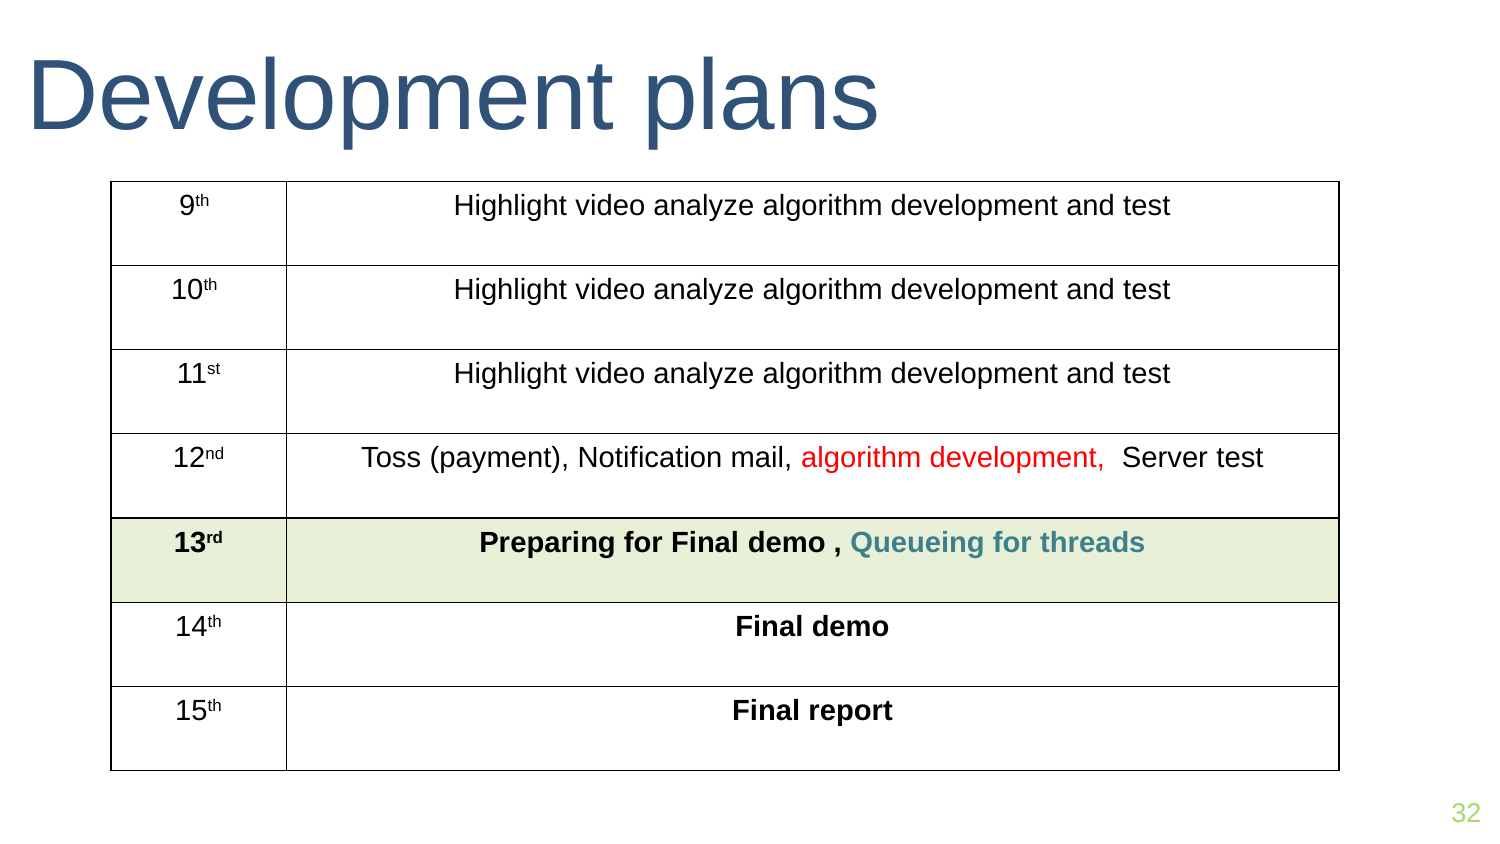

Development plans
| 9th | Highlight video analyze algorithm development and test |
| --- | --- |
| 10th | Highlight video analyze algorithm development and test |
| 11st | Highlight video analyze algorithm development and test |
| 12nd | Toss (payment), Notification mail, algorithm development, Server test |
| 13rd | Preparing for Final demo , Queueing for threads |
| 14th | Final demo |
| 15th | Final report |
32